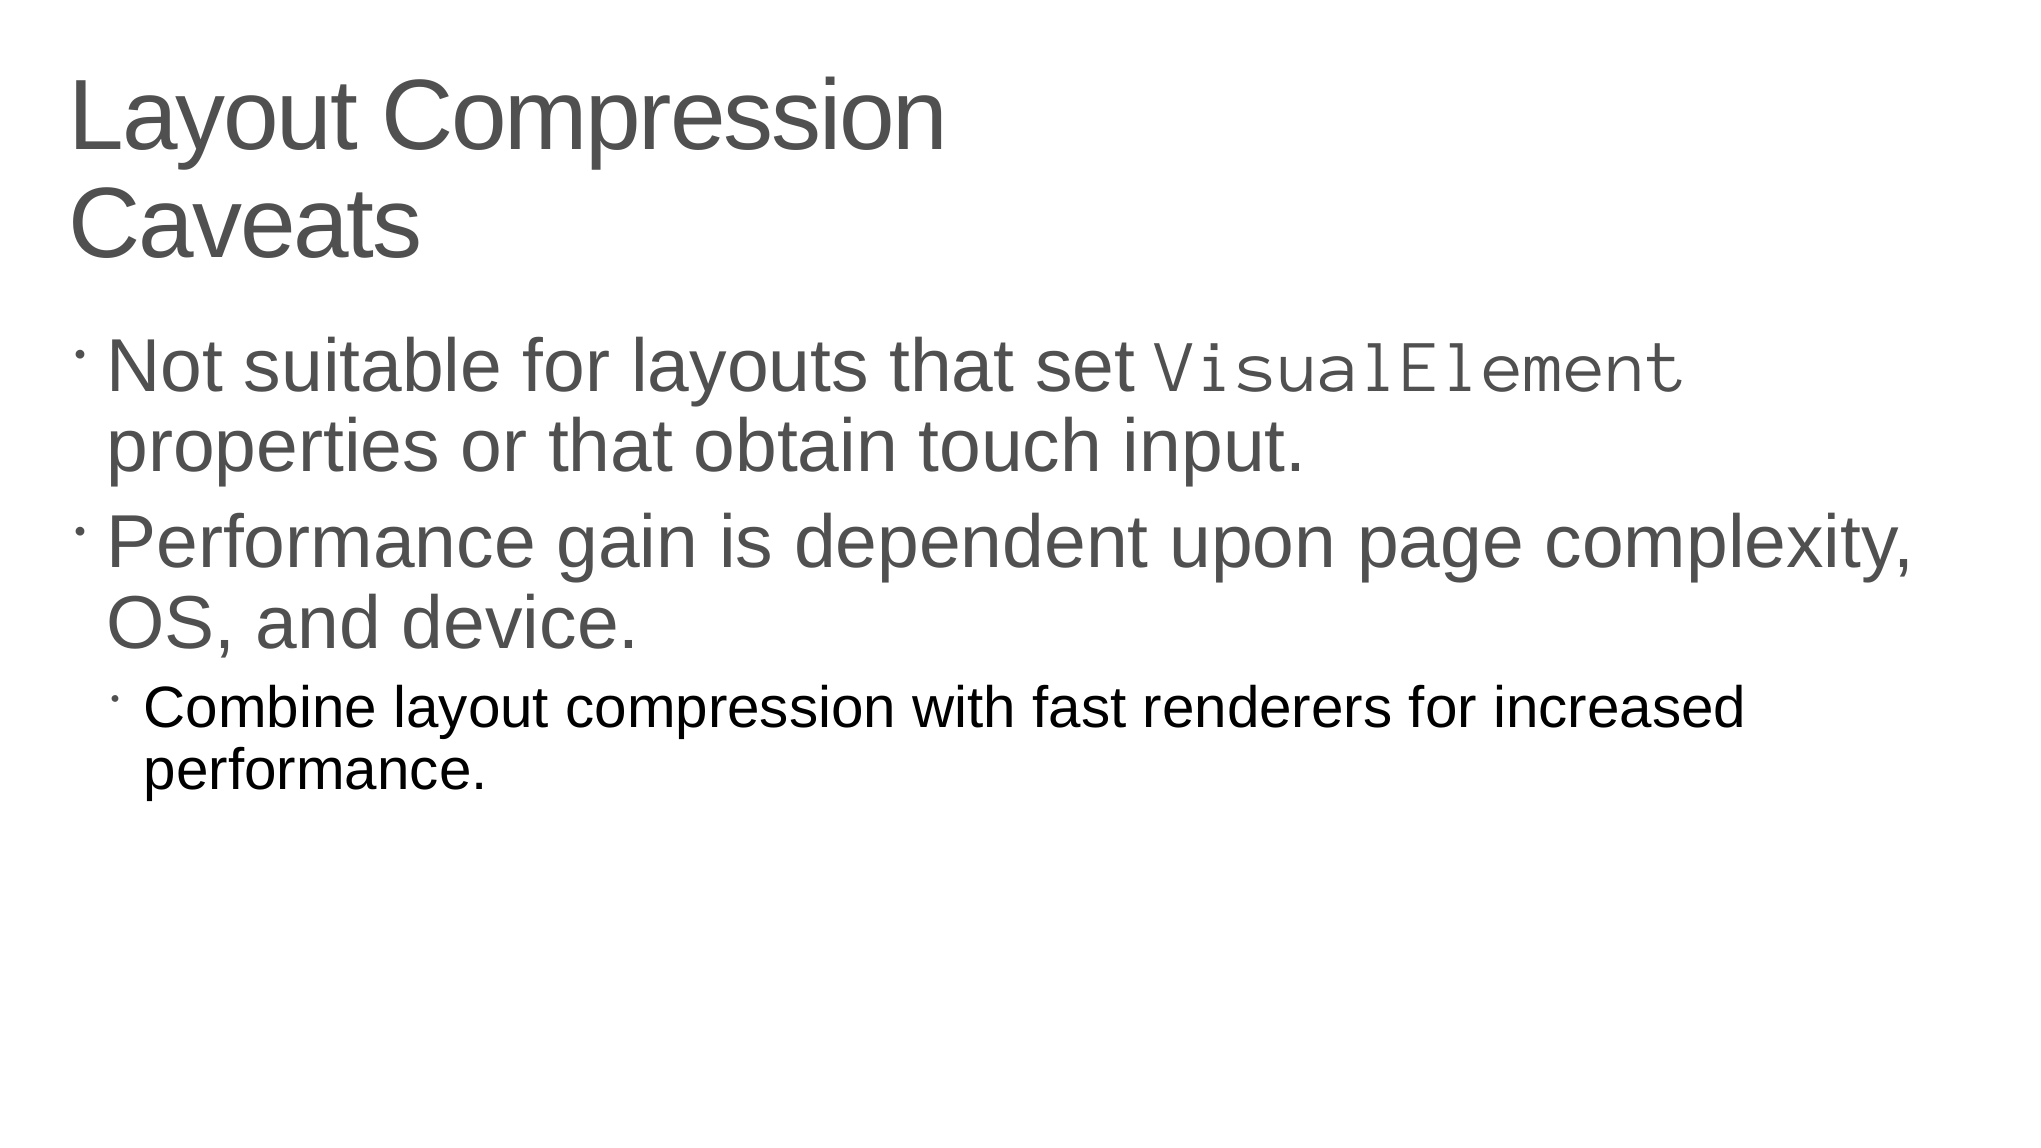

# Layout Compression Caveats
Not suitable for layouts that set VisualElement properties or that obtain touch input.
Performance gain is dependent upon page complexity, OS, and device.
Combine layout compression with fast renderers for increased performance.